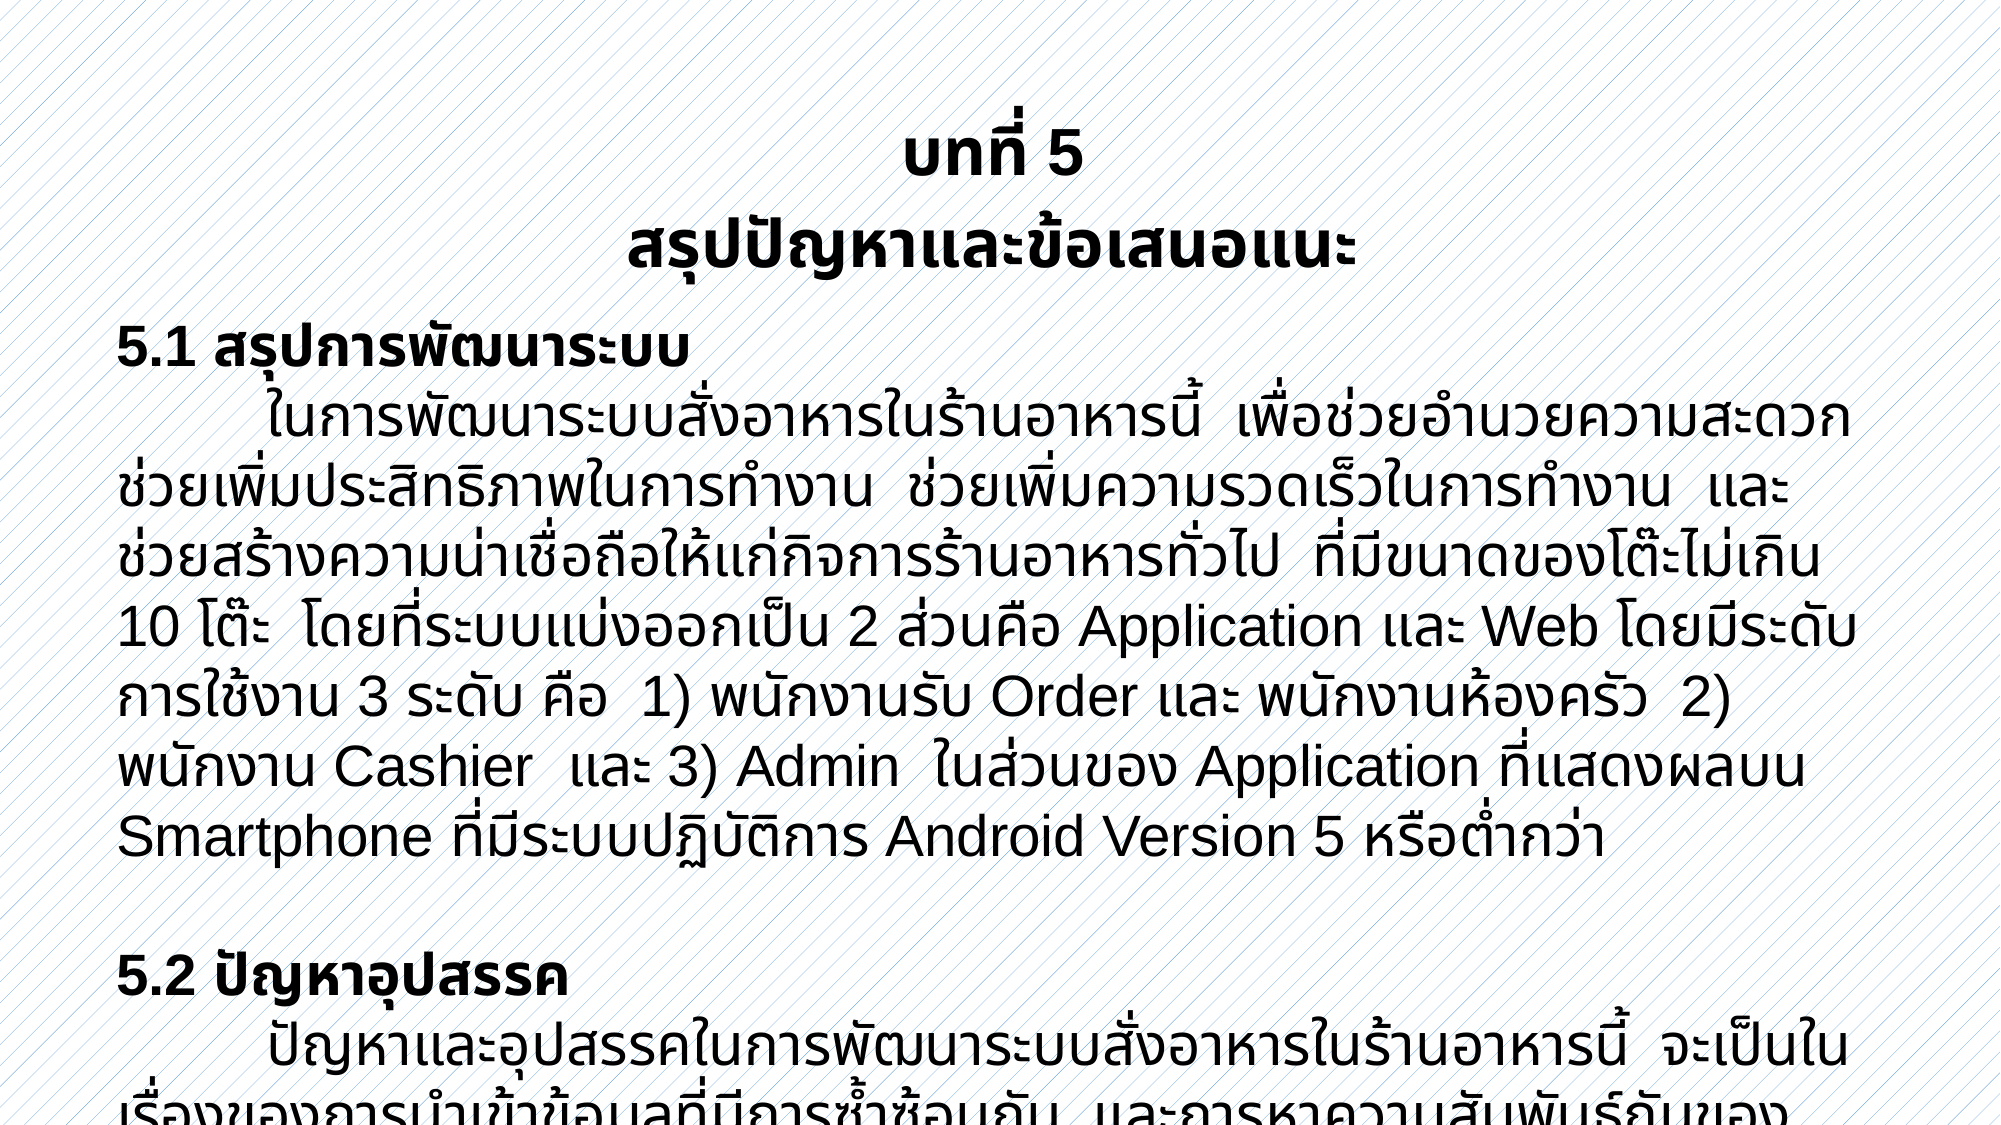

บทที่ 5
สรุปปัญหาและข้อเสนอแนะ
5.1 สรุปการพัฒนาระบบ
	ในการพัฒนาระบบสั่งอาหารในร้านอาหารนี้  เพื่อช่วยอำนวยความสะดวก  ช่วยเพิ่มประสิทธิภาพในการทำงาน  ช่วยเพิ่มความรวดเร็วในการทำงาน  และช่วยสร้างความน่าเชื่อถือให้แก่กิจการร้านอาหารทั่วไป  ที่มีขนาดของโต๊ะไม่เกิน 10 โต๊ะ  โดยที่ระบบแบ่งออกเป็น 2 ส่วนคือ Application และ Web โดยมีระดับการใช้งาน 3 ระดับ คือ  1) พนักงานรับ Order และ พนักงานห้องครัว  2) พนักงาน Cashier  และ 3) Admin  ในส่วนของ Application ที่แสดงผลบน Smartphone ที่มีระบบปฏิบัติการ Android Version 5 หรือต่ำกว่า

5.2 ปัญหาอุปสรรค
	ปัญหาและอุปสรรคในการพัฒนาระบบสั่งอาหารในร้านอาหารนี้  จะเป็นในเรื่องของการนำเข้าข้อมูลที่มีการซ้ำซ้อนกัน  และการหาความสัมพันธ์กันของข้อมูล